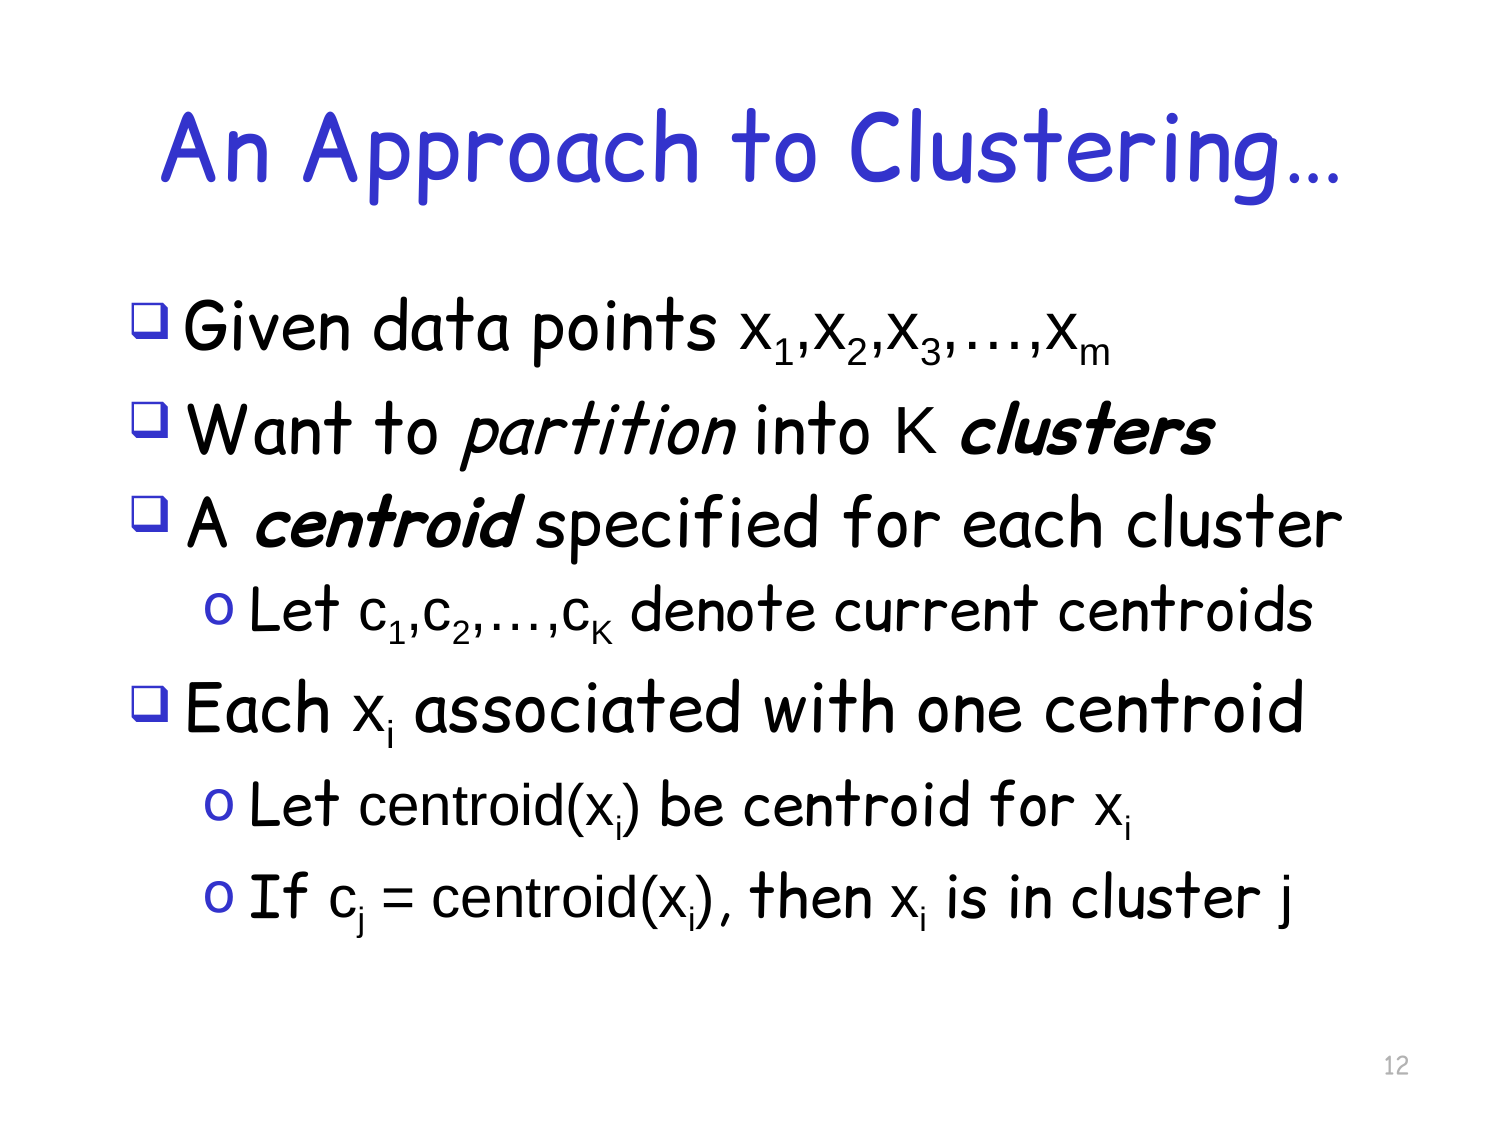

# An Approach to Clustering…
Given data points x1,x2,x3,…,xm
Want to partition into K clusters
A centroid specified for each cluster
Let c1,c2,…,cK denote current centroids
Each xi associated with one centroid
Let centroid(xi) be centroid for xi
If cj = centroid(xi), then xi is in cluster j
12